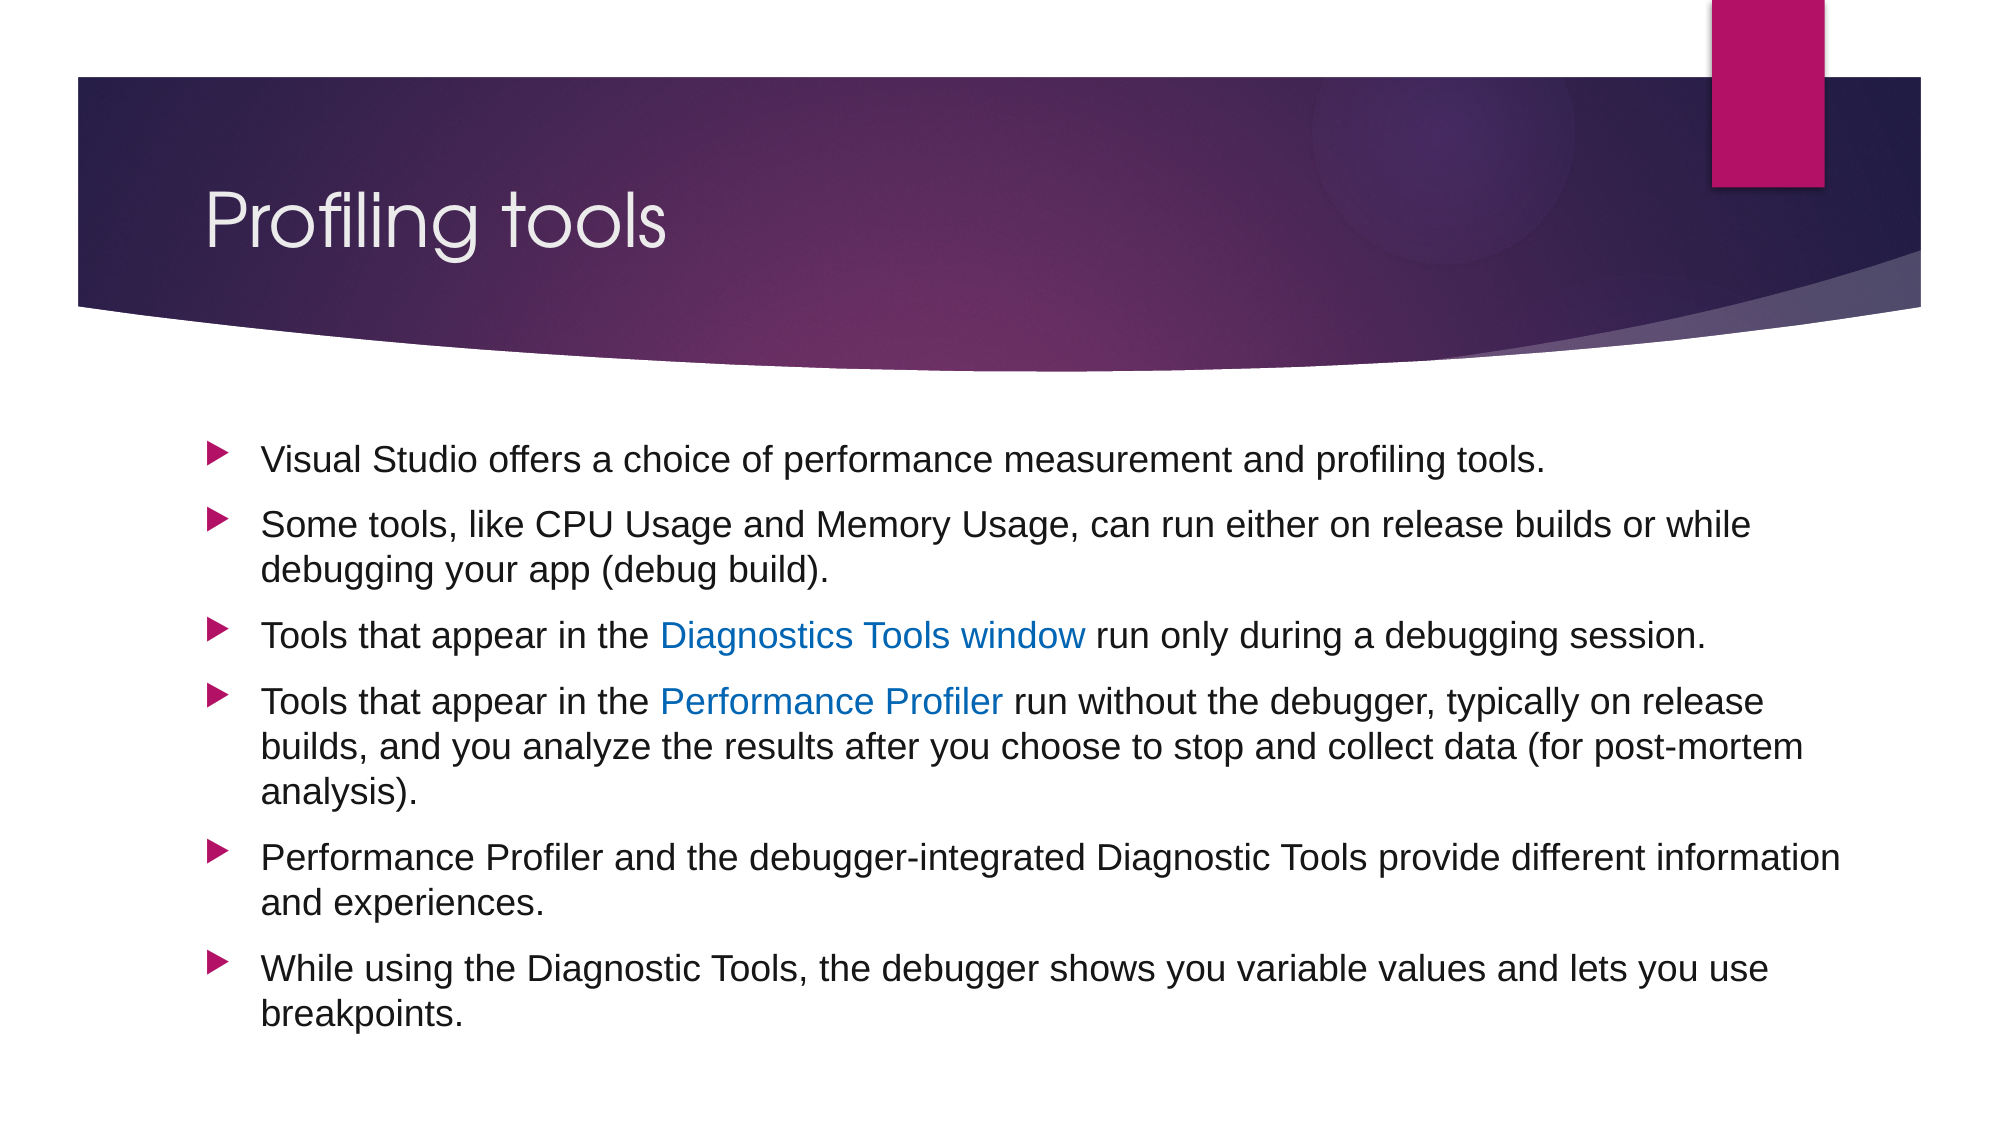

# Profiling tools
Visual Studio offers a choice of performance measurement and profiling tools.
Some tools, like CPU Usage and Memory Usage, can run either on release builds or while debugging your app (debug build).
Tools that appear in the Diagnostics Tools window run only during a debugging session.
Tools that appear in the Performance Profiler run without the debugger, typically on release builds, and you analyze the results after you choose to stop and collect data (for post-mortem analysis).
Performance Profiler and the debugger-integrated Diagnostic Tools provide different information and experiences.
While using the Diagnostic Tools, the debugger shows you variable values and lets you use breakpoints.